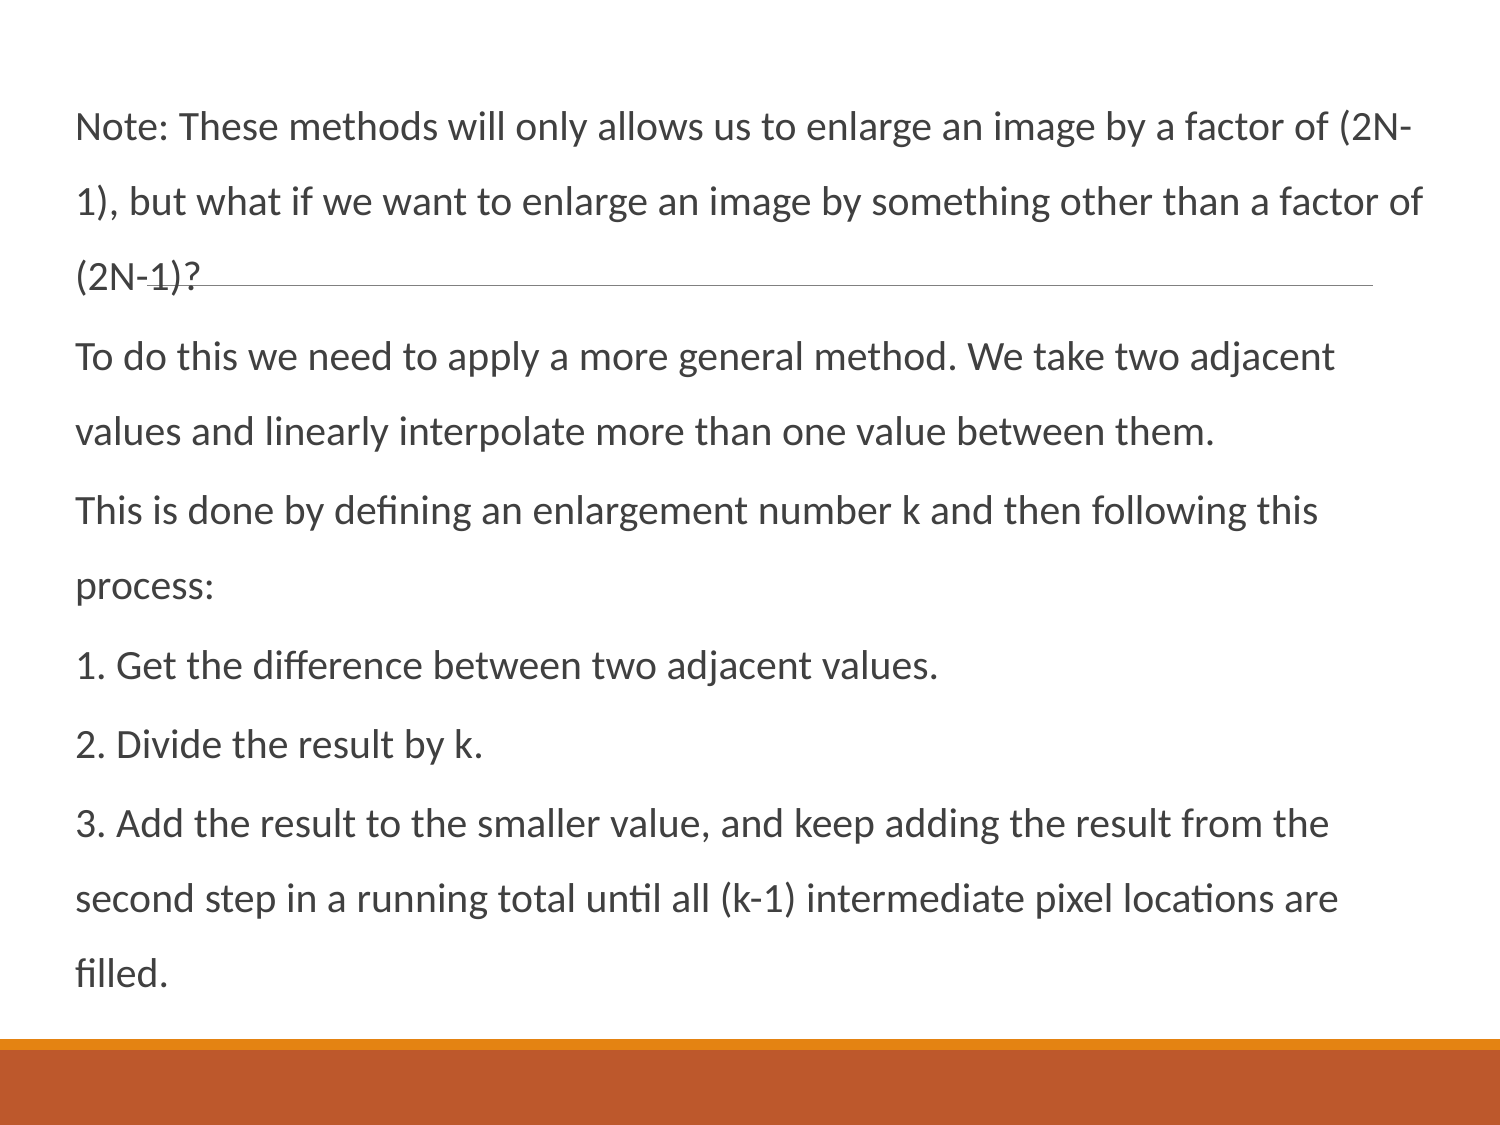

#
Note: These methods will only allows us to enlarge an image by a factor of (2N-1), but what if we want to enlarge an image by something other than a factor of (2N-1)?
To do this we need to apply a more general method. We take two adjacent values and linearly interpolate more than one value between them.
This is done by defining an enlargement number k and then following this process:
1. Get the difference between two adjacent values.
2. Divide the result by k.
3. Add the result to the smaller value, and keep adding the result from the second step in a running total until all (k-1) intermediate pixel locations are filled.